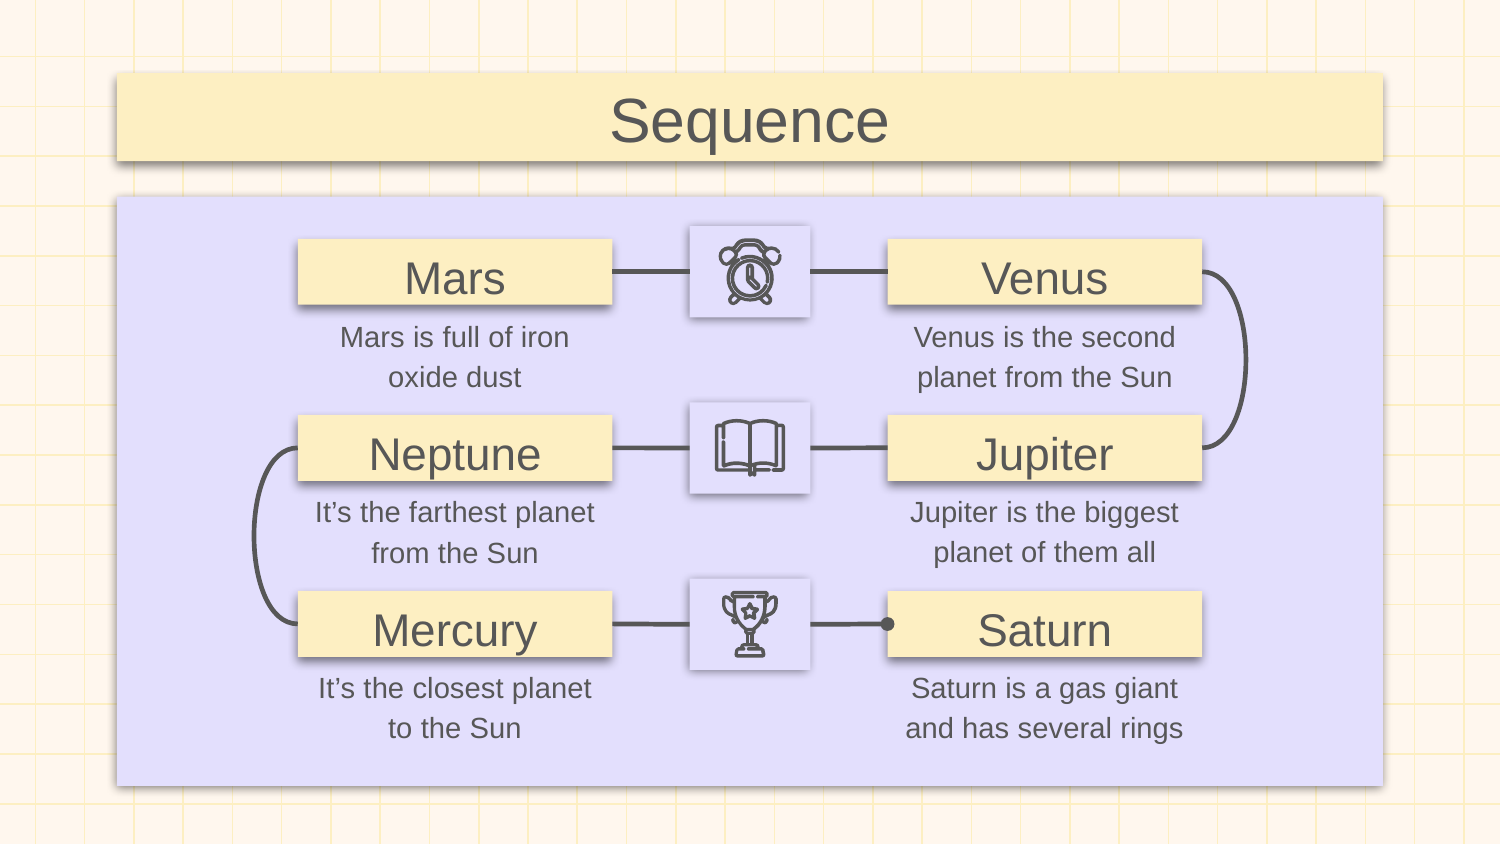

# Sequence

Mars
Venus

Mars is full of iron oxide dust
Venus is the second planet from the Sun

Jupiter
Neptune

Jupiter is the biggest planet of them all
It’s the farthest planet from the Sun

Mercury
Saturn

It’s the closest planet to the Sun
Saturn is a gas giant and has several rings